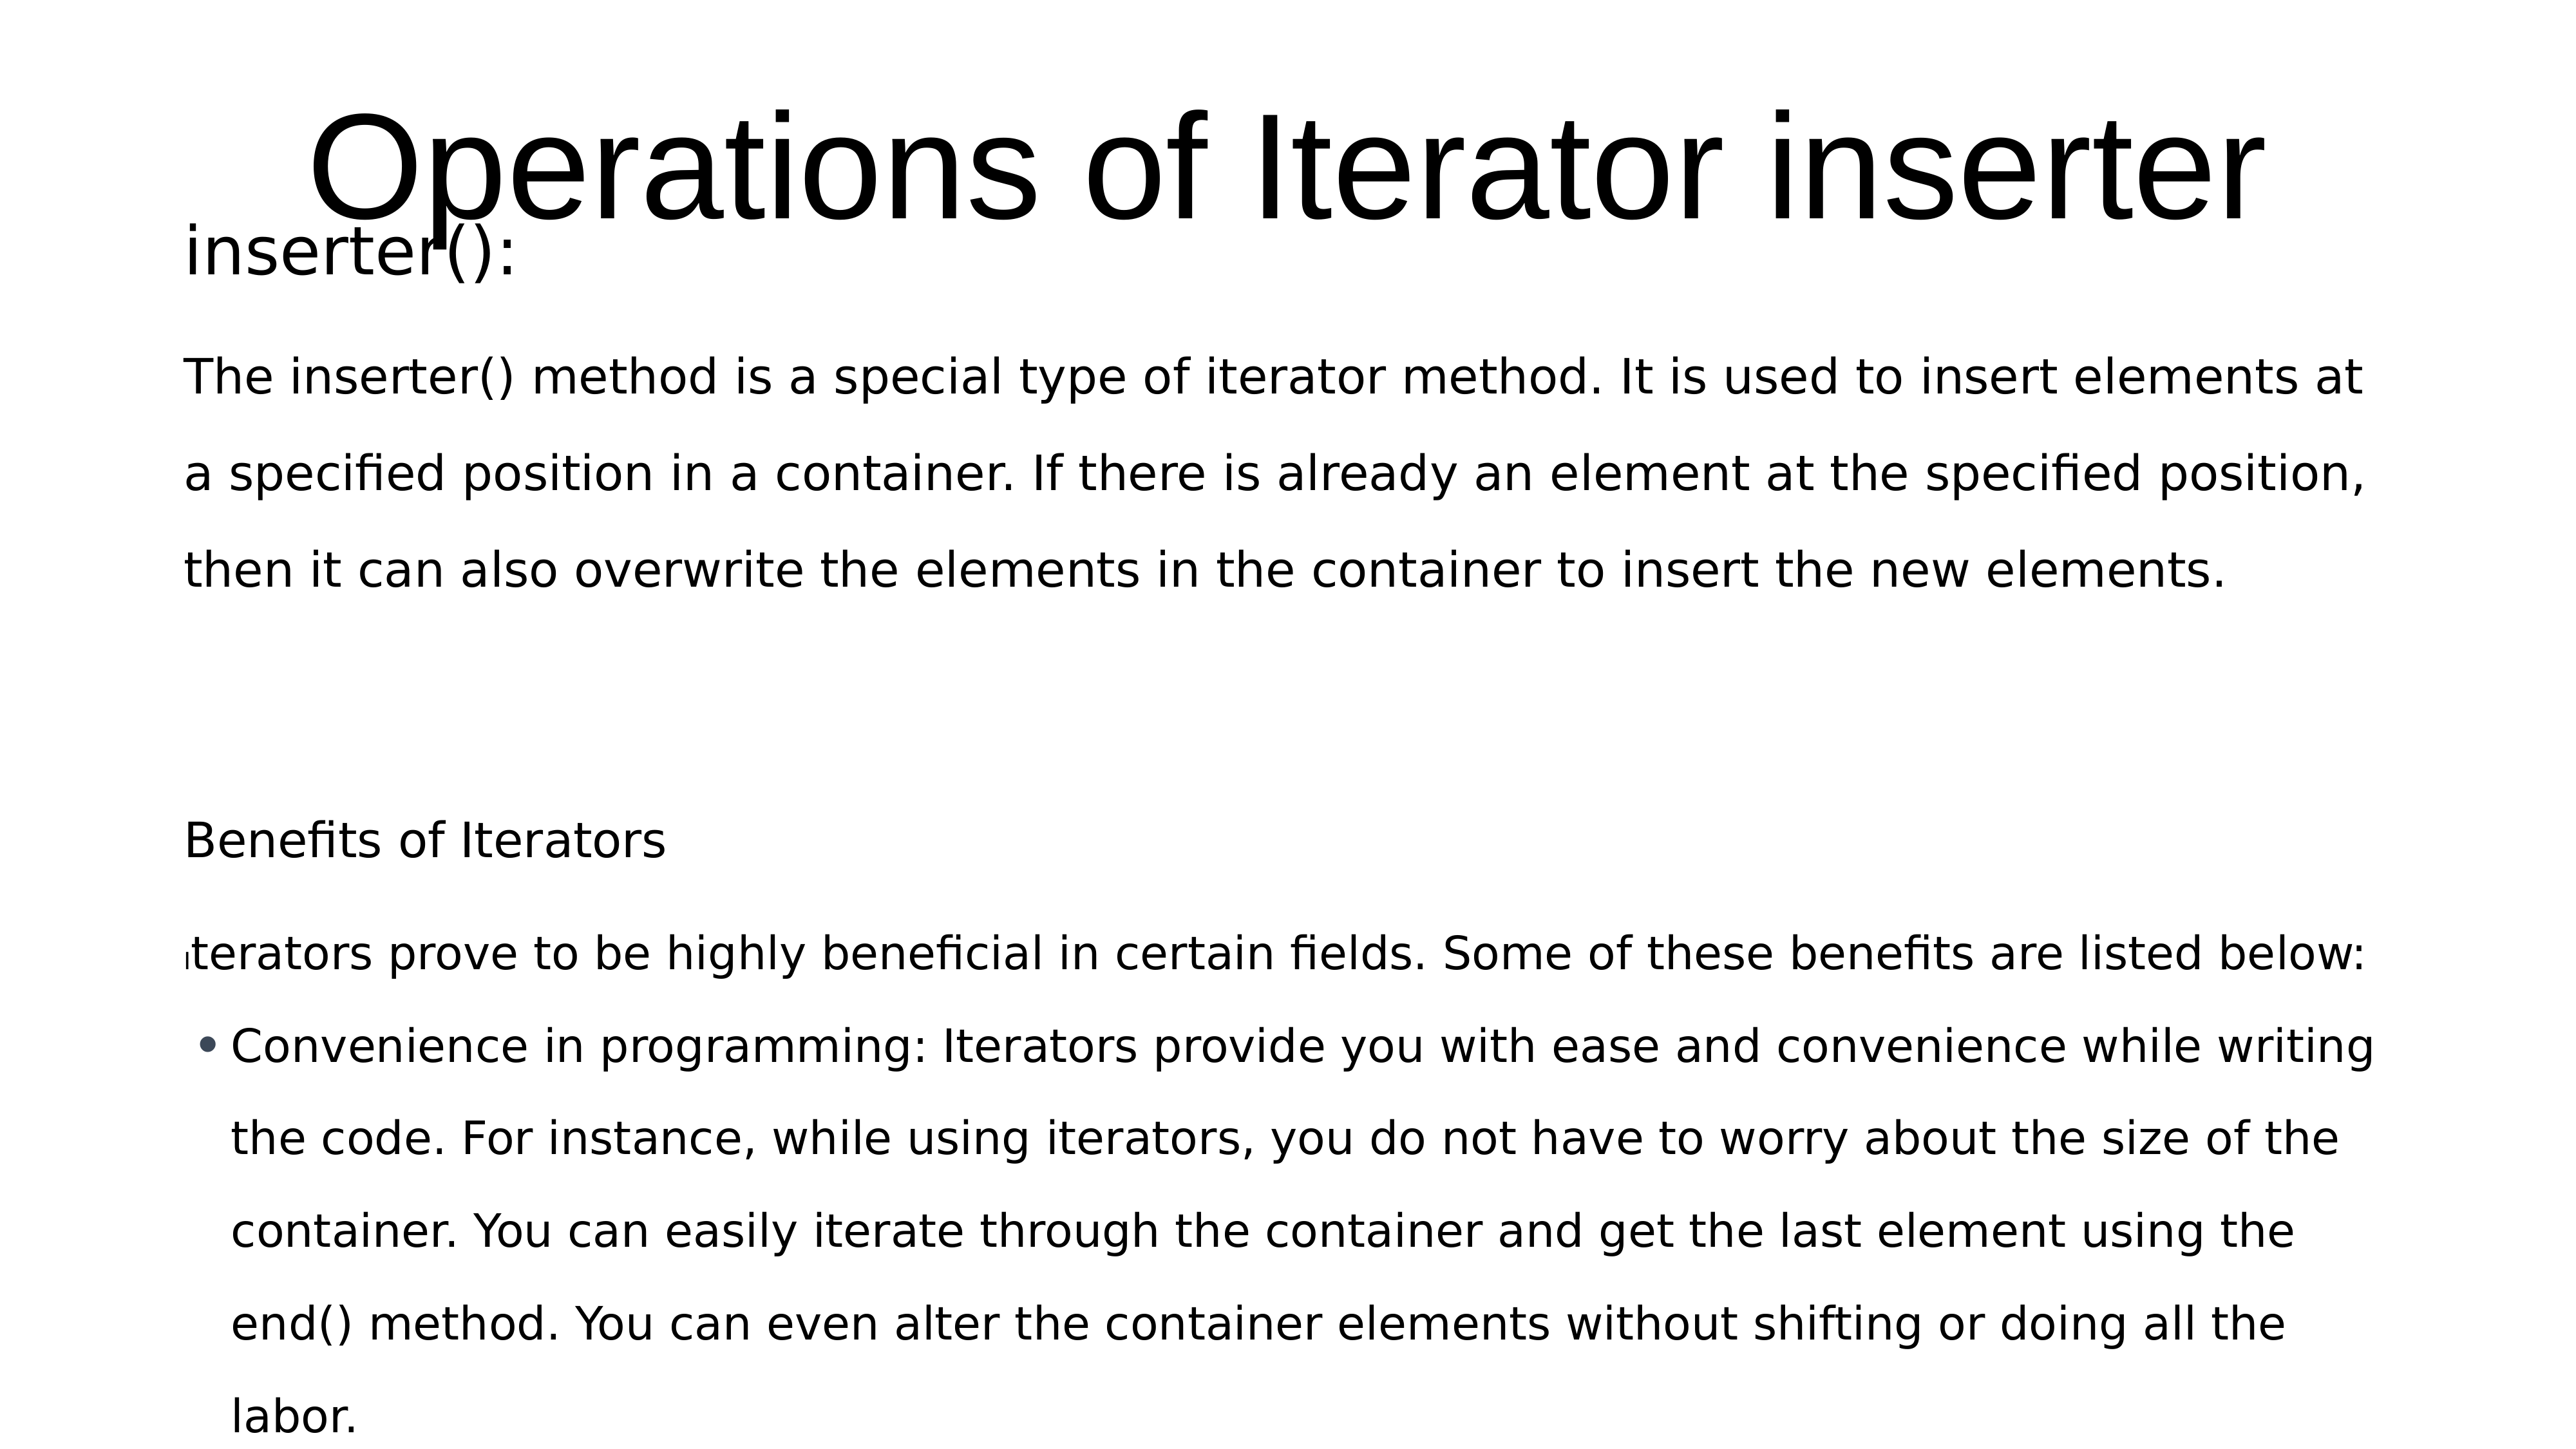

# Operations of Iterator inserter
inserter():
The inserter() method is a special type of iterator method. It is used to insert elements at a specified position in a container. If there is already an element at the specified position, then it can also overwrite the elements in the container to insert the new elements.

Benefits of Iterators
Iterators prove to be highly beneficial in certain fields. Some of these benefits are listed below:
Convenience in programming: Iterators provide you with ease and convenience while writing the code. For instance, while using iterators, you do not have to worry about the size of the container. You can easily iterate through the container and get the last element using the end() method. You can even alter the container elements without shifting or doing all the labor.